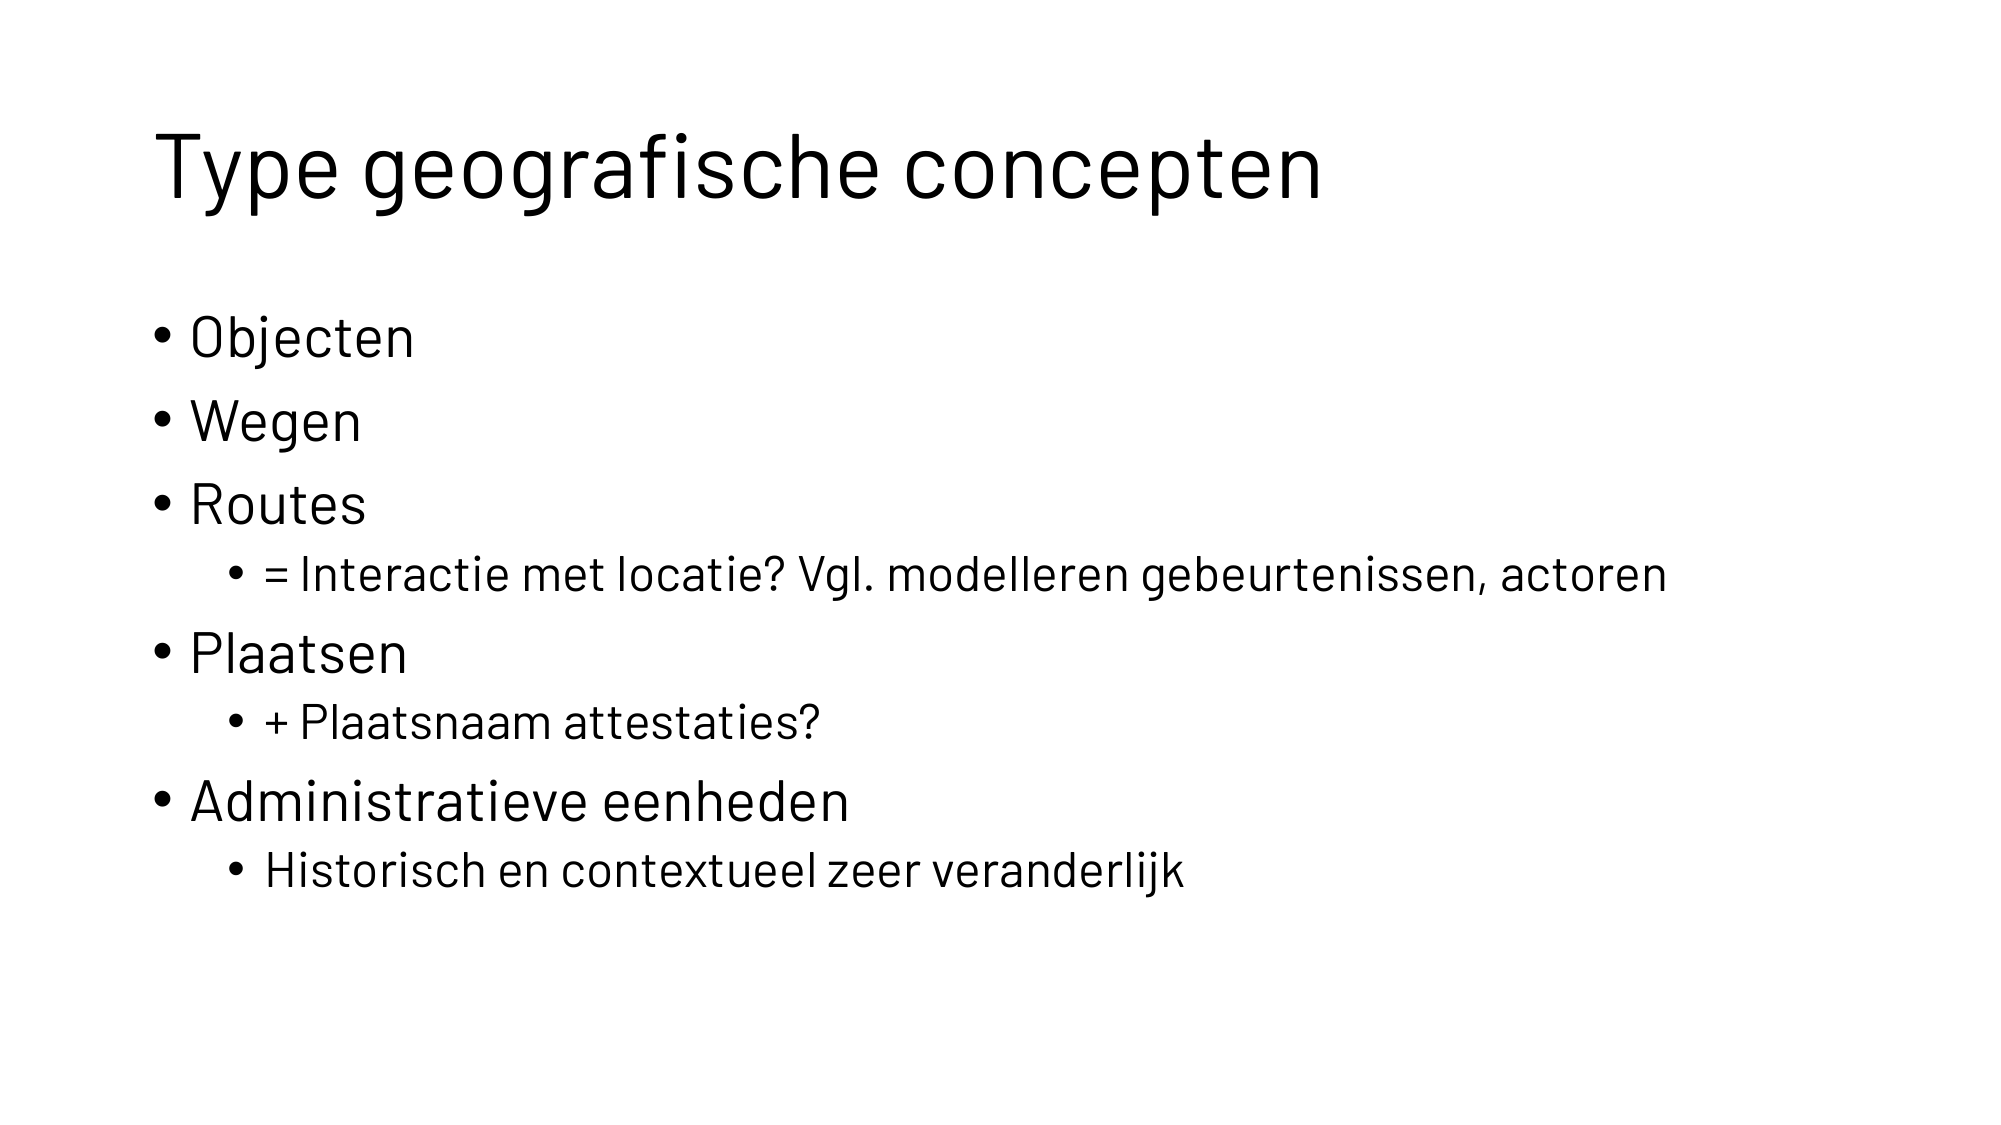

# Type geografische concepten
Objecten
Wegen
Routes
= Interactie met locatie? Vgl. modelleren gebeurtenissen, actoren
Plaatsen
+ Plaatsnaam attestaties?
Administratieve eenheden
Historisch en contextueel zeer veranderlijk